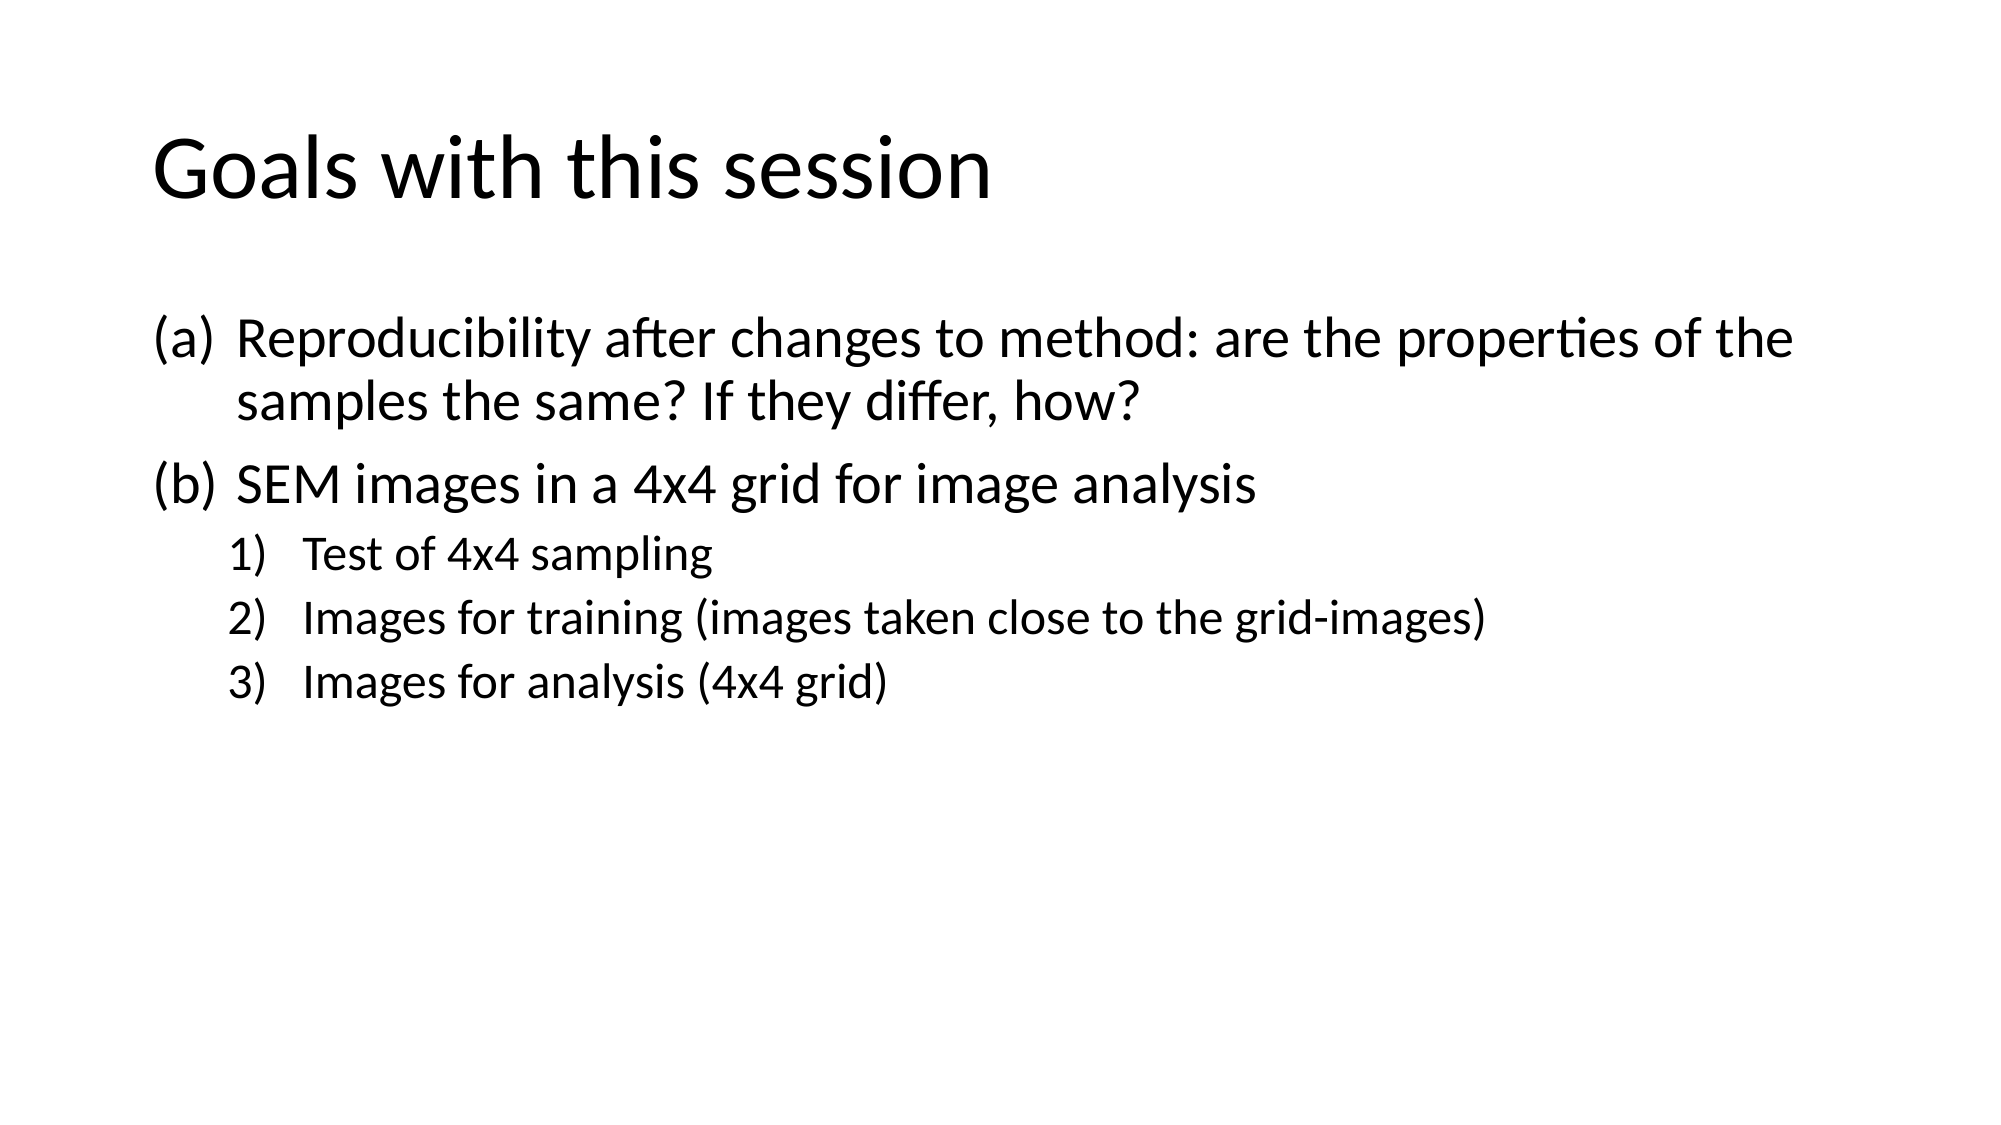

# Goals with this session
Reproducibility after changes to method: are the properties of the samples the same? If they differ, how?
SEM images in a 4x4 grid for image analysis
Test of 4x4 sampling
Images for training (images taken close to the grid-images)
Images for analysis (4x4 grid)